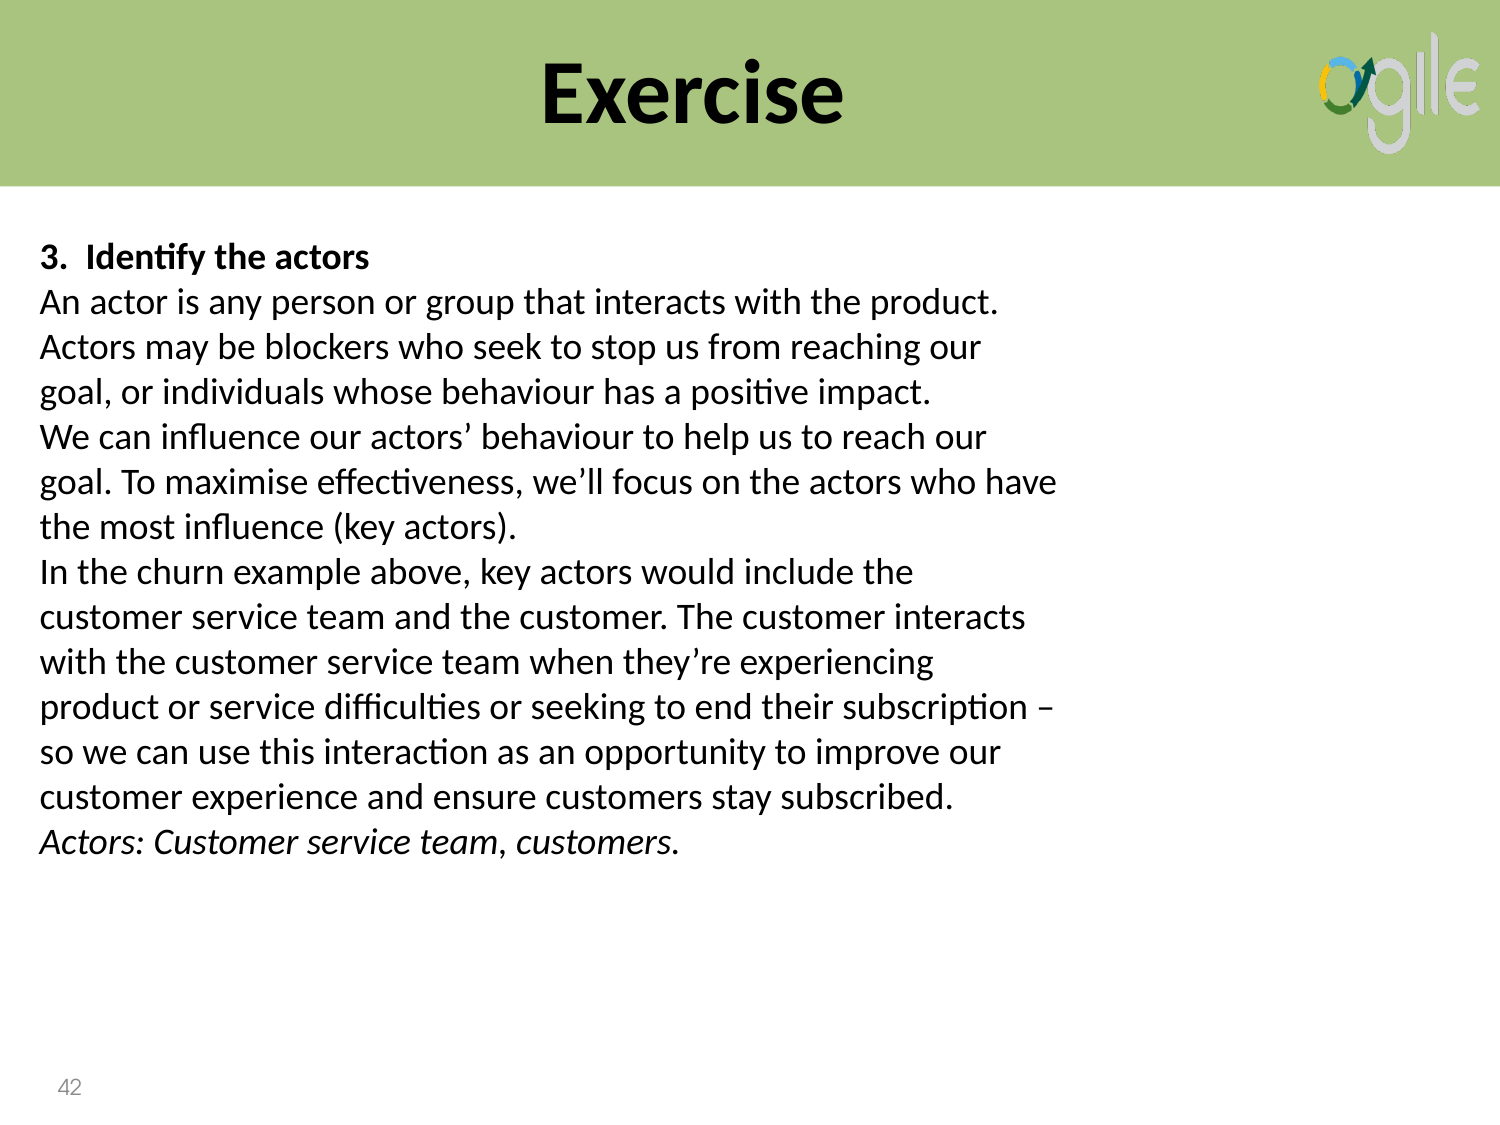

# Exercise
3.  Identify the actors
An actor is any person or group that interacts with the product. Actors may be blockers who seek to stop us from reaching our goal, or individuals whose behaviour has a positive impact.
We can influence our actors’ behaviour to help us to reach our goal. To maximise effectiveness, we’ll focus on the actors who have the most influence (key actors).
In the churn example above, key actors would include the customer service team and the customer. The customer interacts with the customer service team when they’re experiencing product or service difficulties or seeking to end their subscription – so we can use this interaction as an opportunity to improve our customer experience and ensure customers stay subscribed.
Actors: Customer service team, customers.